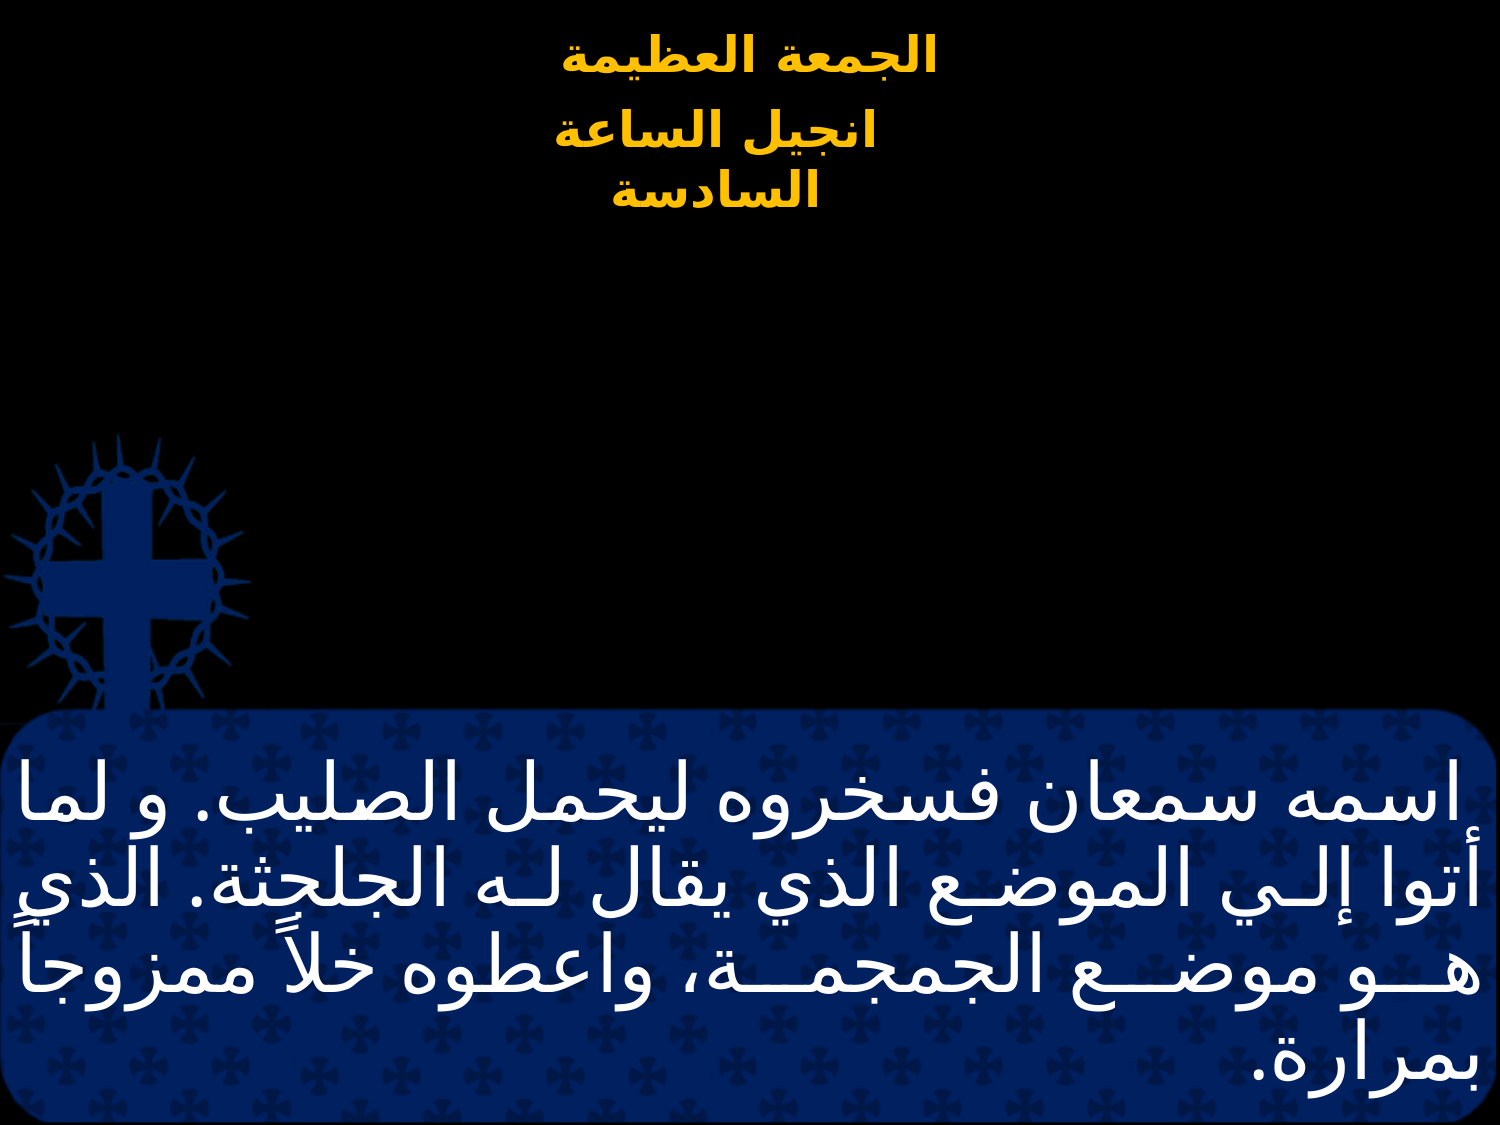

# اسمه سمعان فسخروه ليحمل الصليب. و لما أتوا إلي الموضع الذي يقال له الجلجثة. الذي هو موضع الجمجمة، واعطوه خلاً ممزوجاً بمرارة.